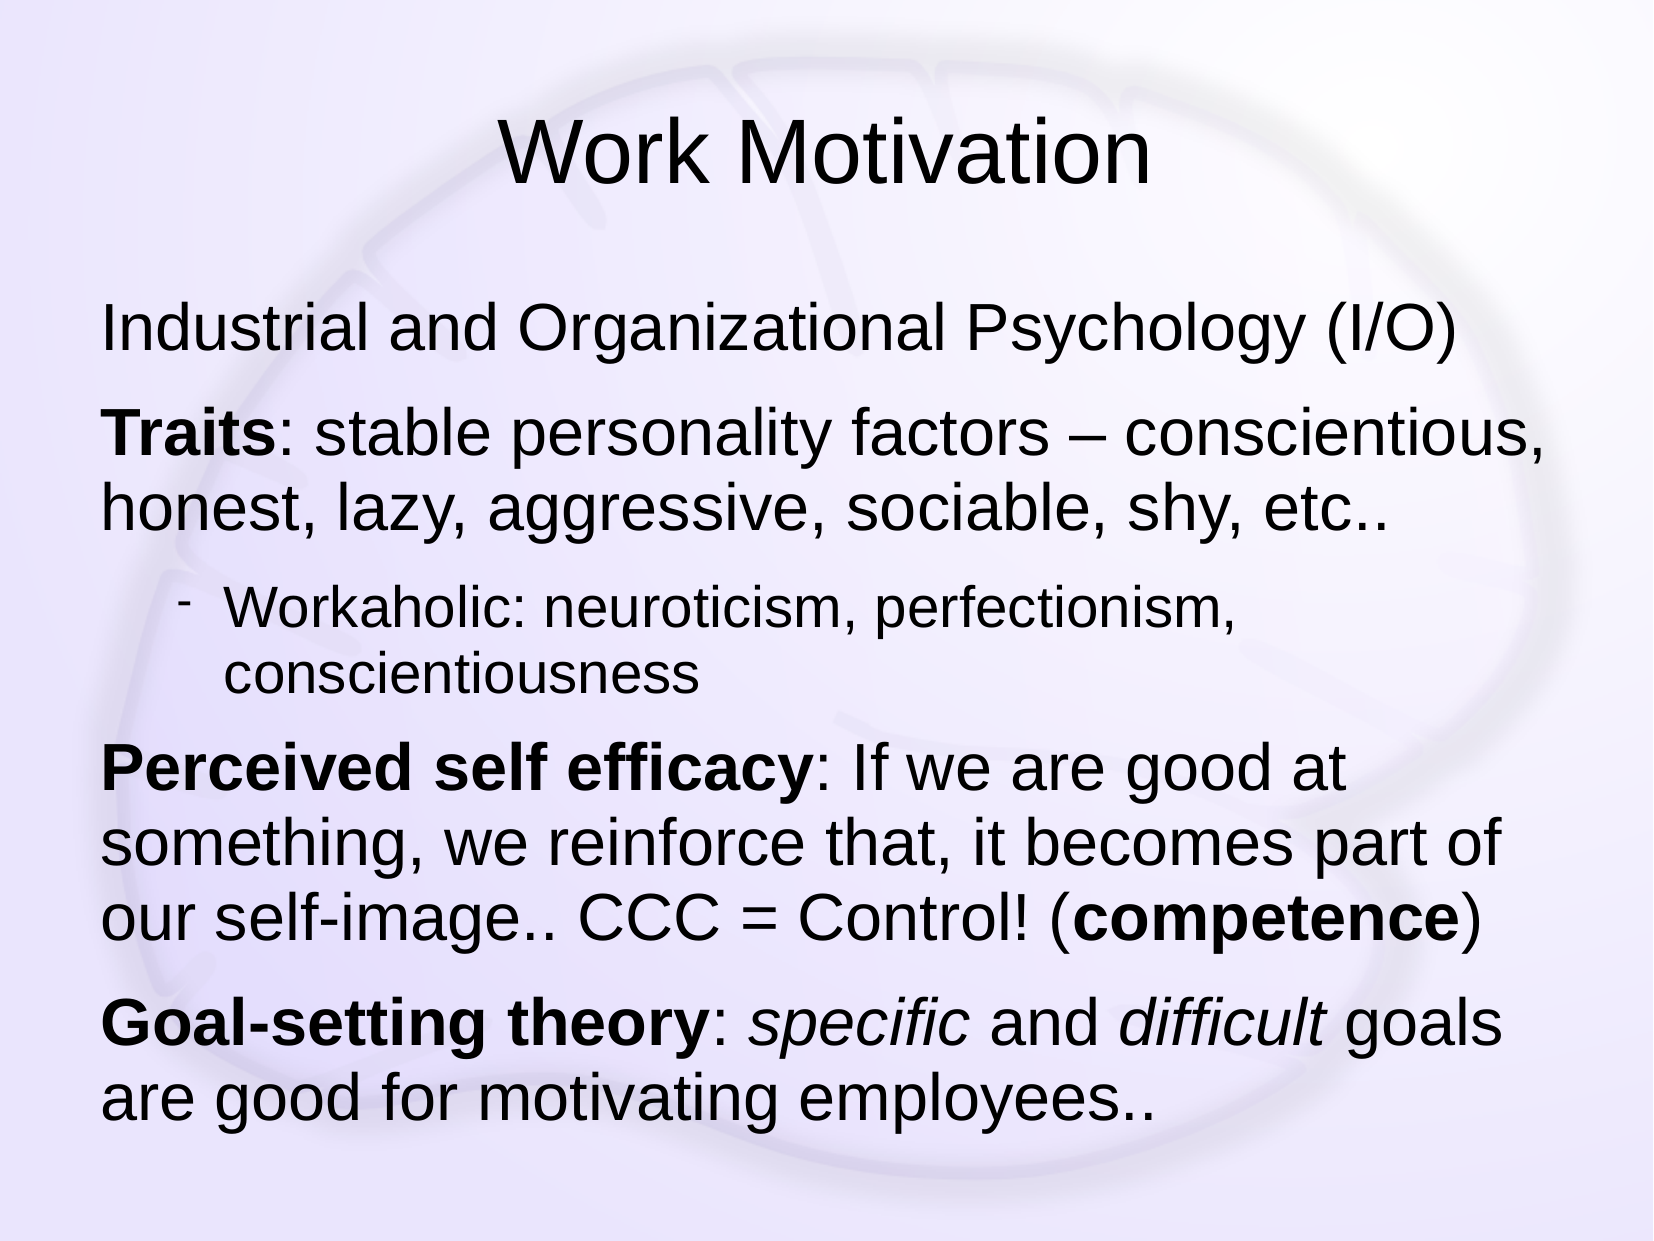

# Work Motivation
Industrial and Organizational Psychology (I/O)
Traits: stable personality factors – conscientious, honest, lazy, aggressive, sociable, shy, etc..
Workaholic: neuroticism, perfectionism, conscientiousness
Perceived self efficacy: If we are good at something, we reinforce that, it becomes part of our self-image.. CCC = Control! (competence)
Goal-setting theory: specific and difficult goals are good for motivating employees..